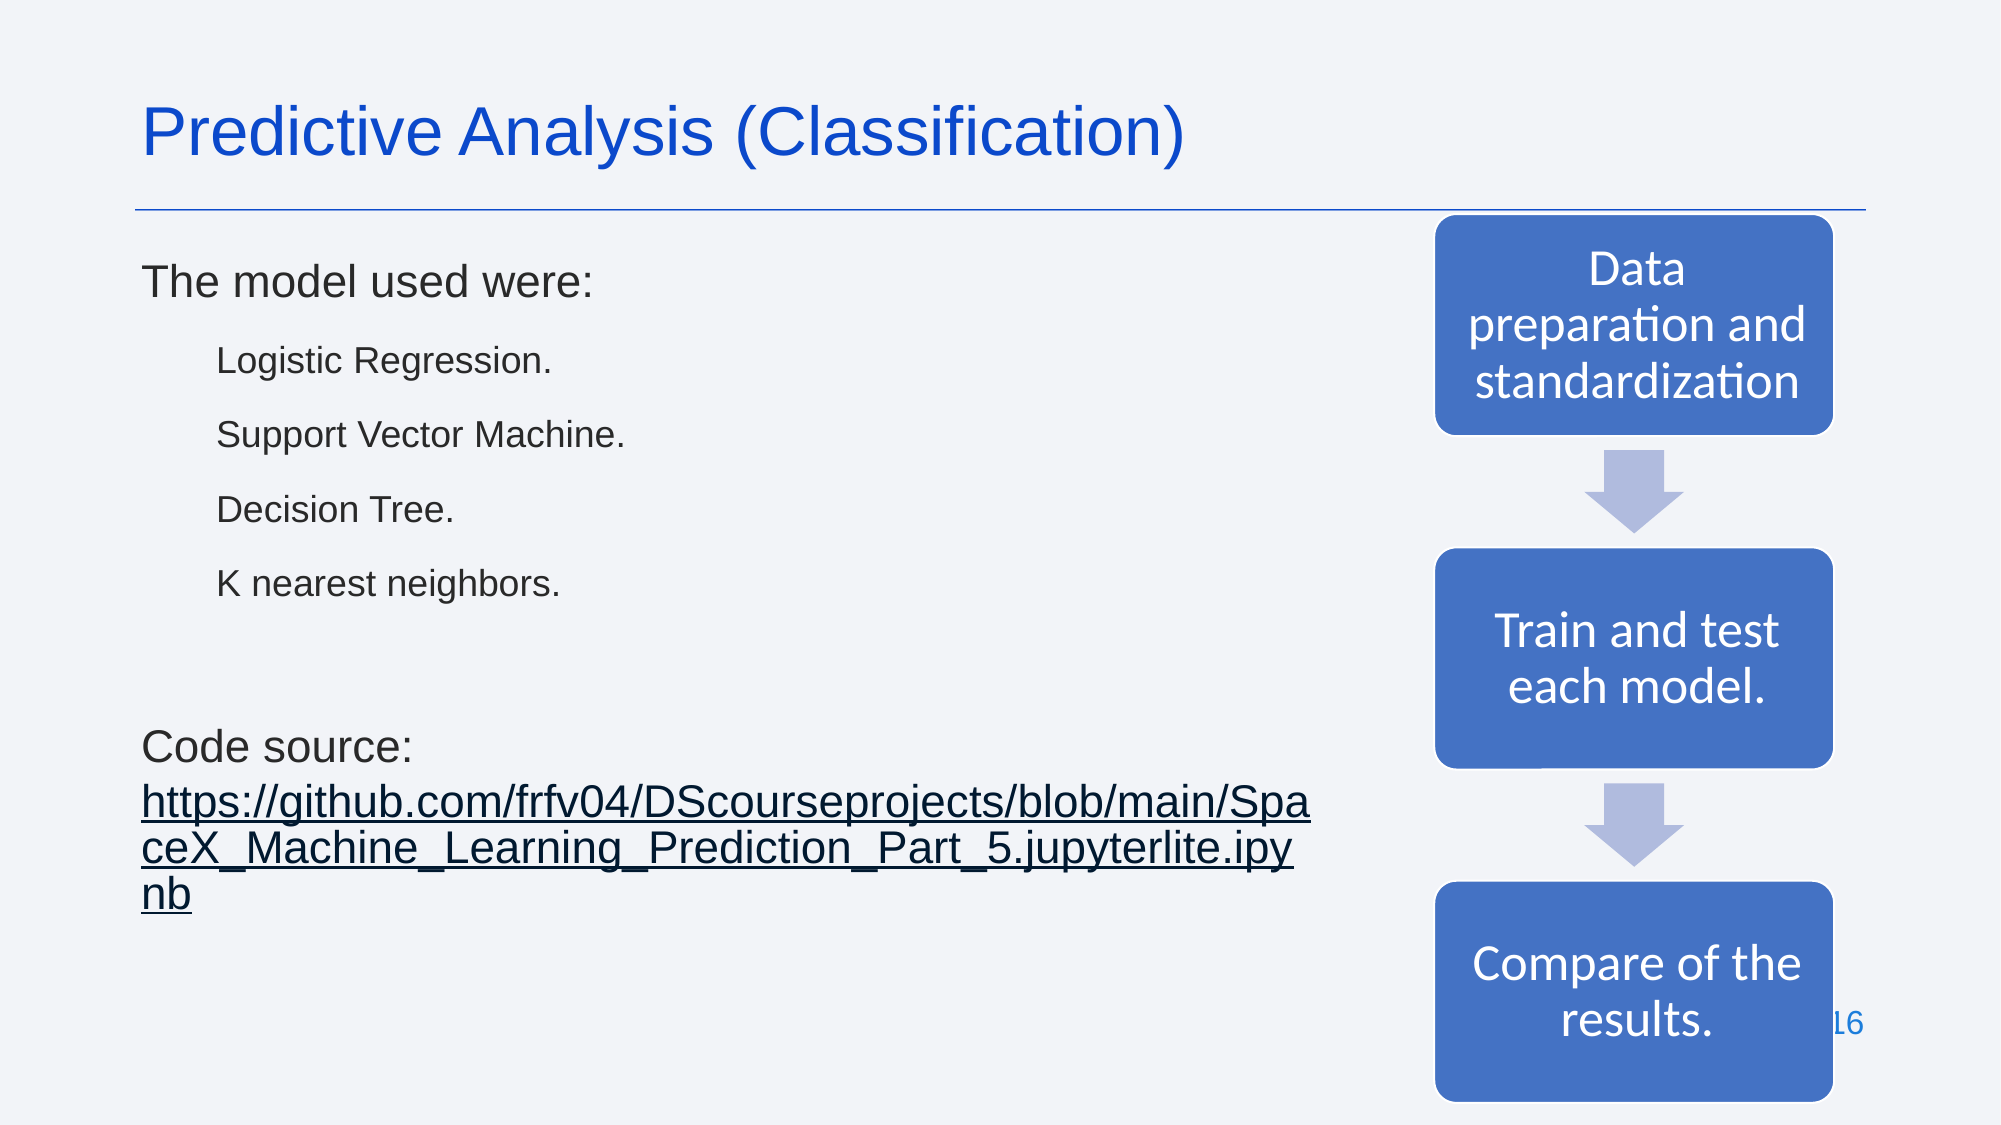

Predictive Analysis (Classification)
Data preparation and standardization

Train and test each model.

Compare of the results.
The model used were:
Logistic Regression.
Support Vector Machine.
Decision Tree.
K nearest neighbors.

Code source: https://github.com/frfv04/DScourseprojects/blob/main/SpaceX_Machine_Learning_Prediction_Part_5.jupyterlite.ipynb
16